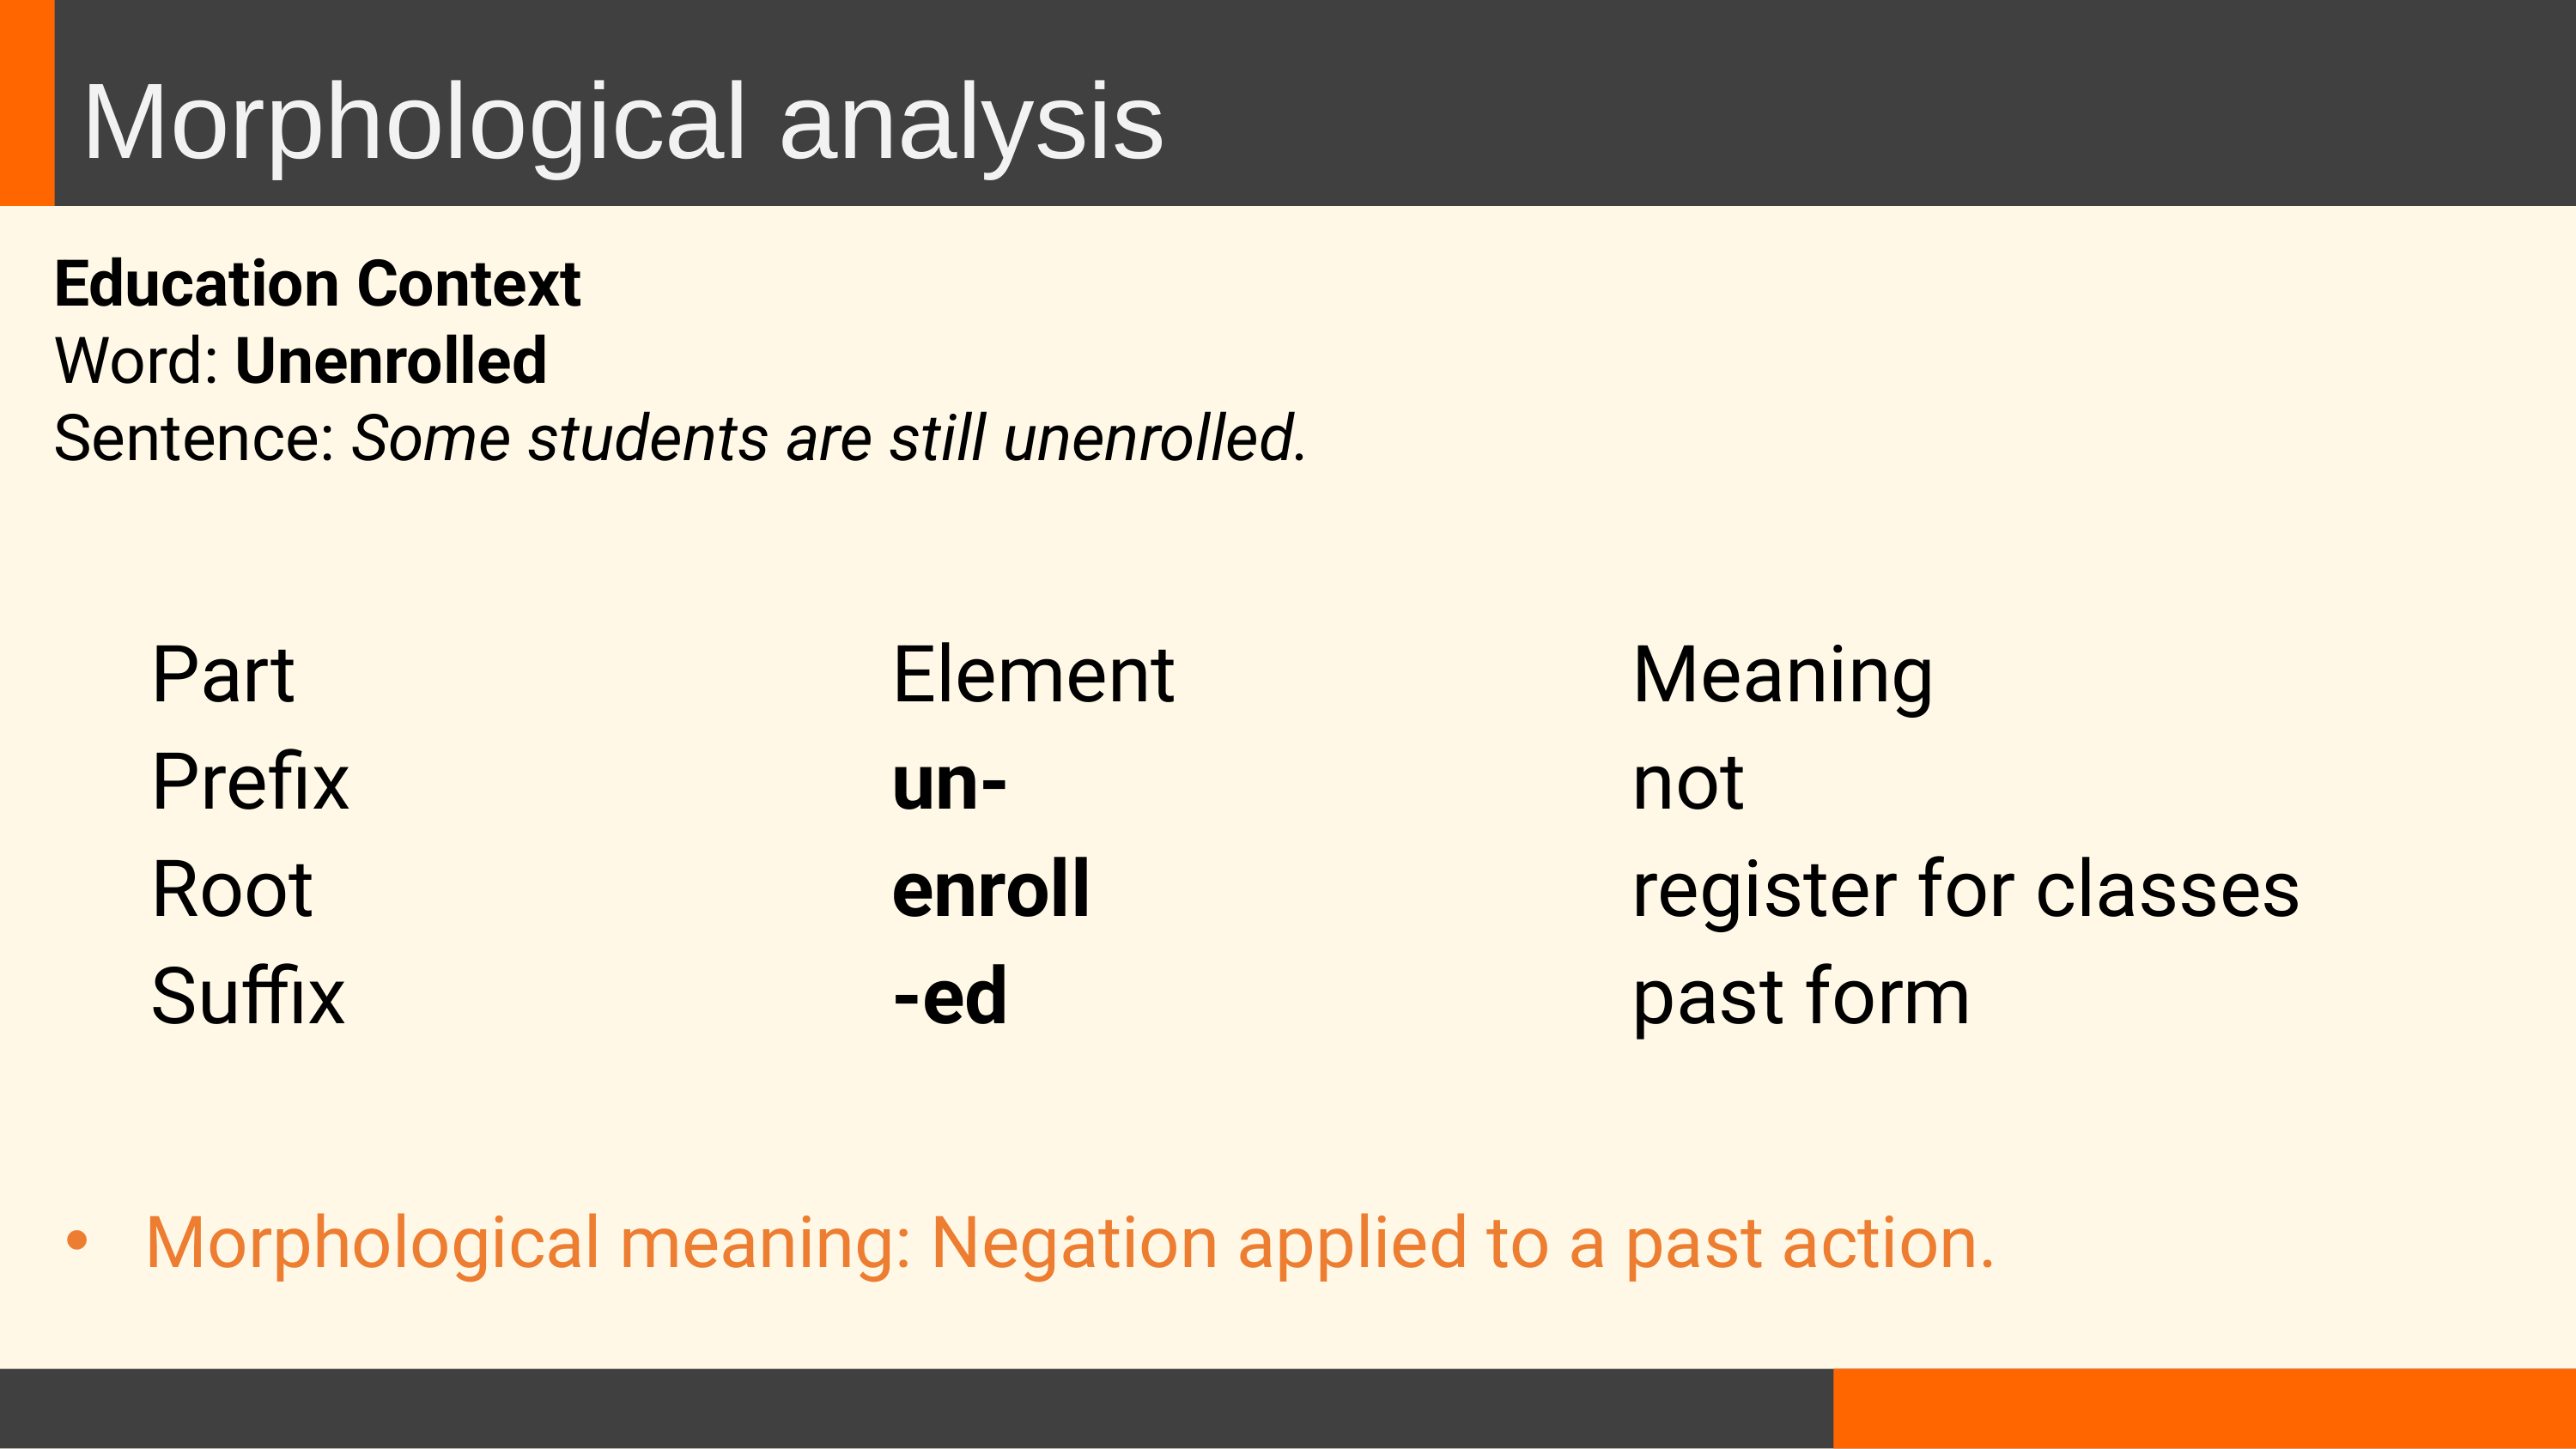

Morphological analysis
Education Context
Word: Unenrolled
Sentence: Some students are still unenrolled.
| Part | Element | Meaning |
| --- | --- | --- |
| Prefix | un- | not |
| Root | enroll | register for classes |
| Suffix | -ed | past form |
Morphological meaning: Negation applied to a past action.